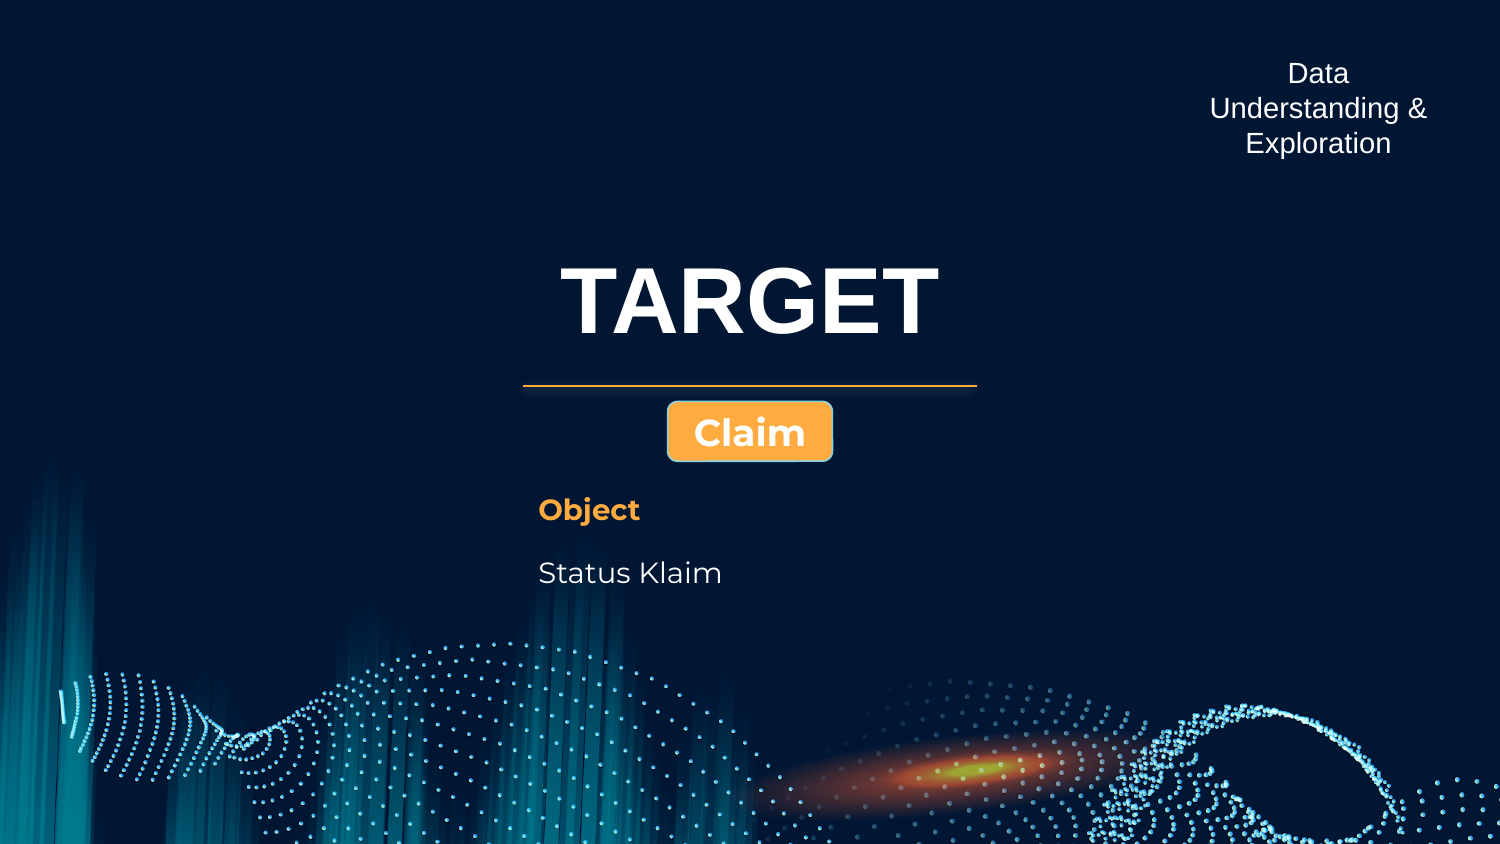

Data Understanding & Exploration
# TARGET
Claim
Object
Status Klaim